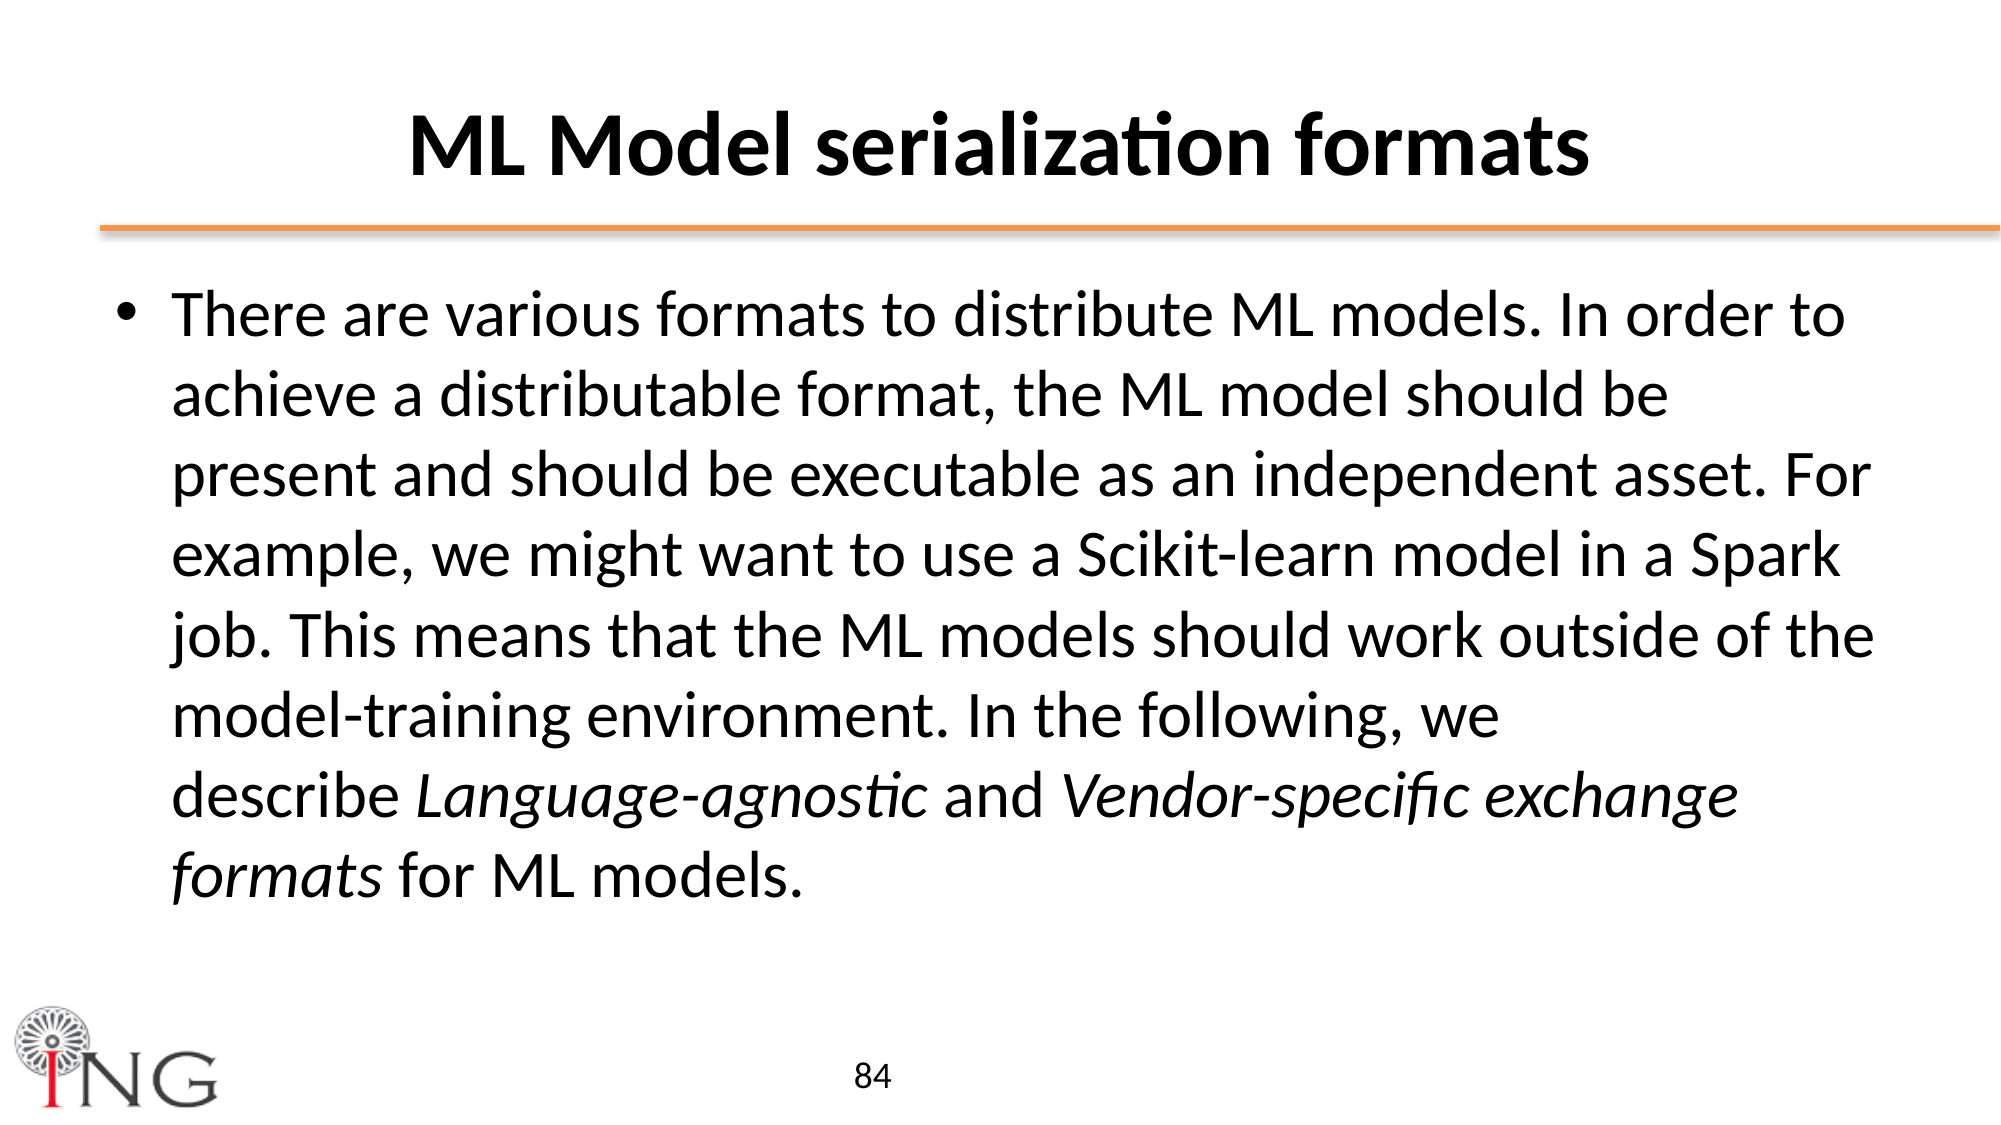

# ML Model serialization formats
There are various formats to distribute ML models. In order to achieve a distributable format, the ML model should be present and should be executable as an independent asset. For example, we might want to use a Scikit-learn model in a Spark job. This means that the ML models should work outside of the model-training environment. In the following, we describe Language-agnostic and Vendor-specific exchange formats for ML models.
84